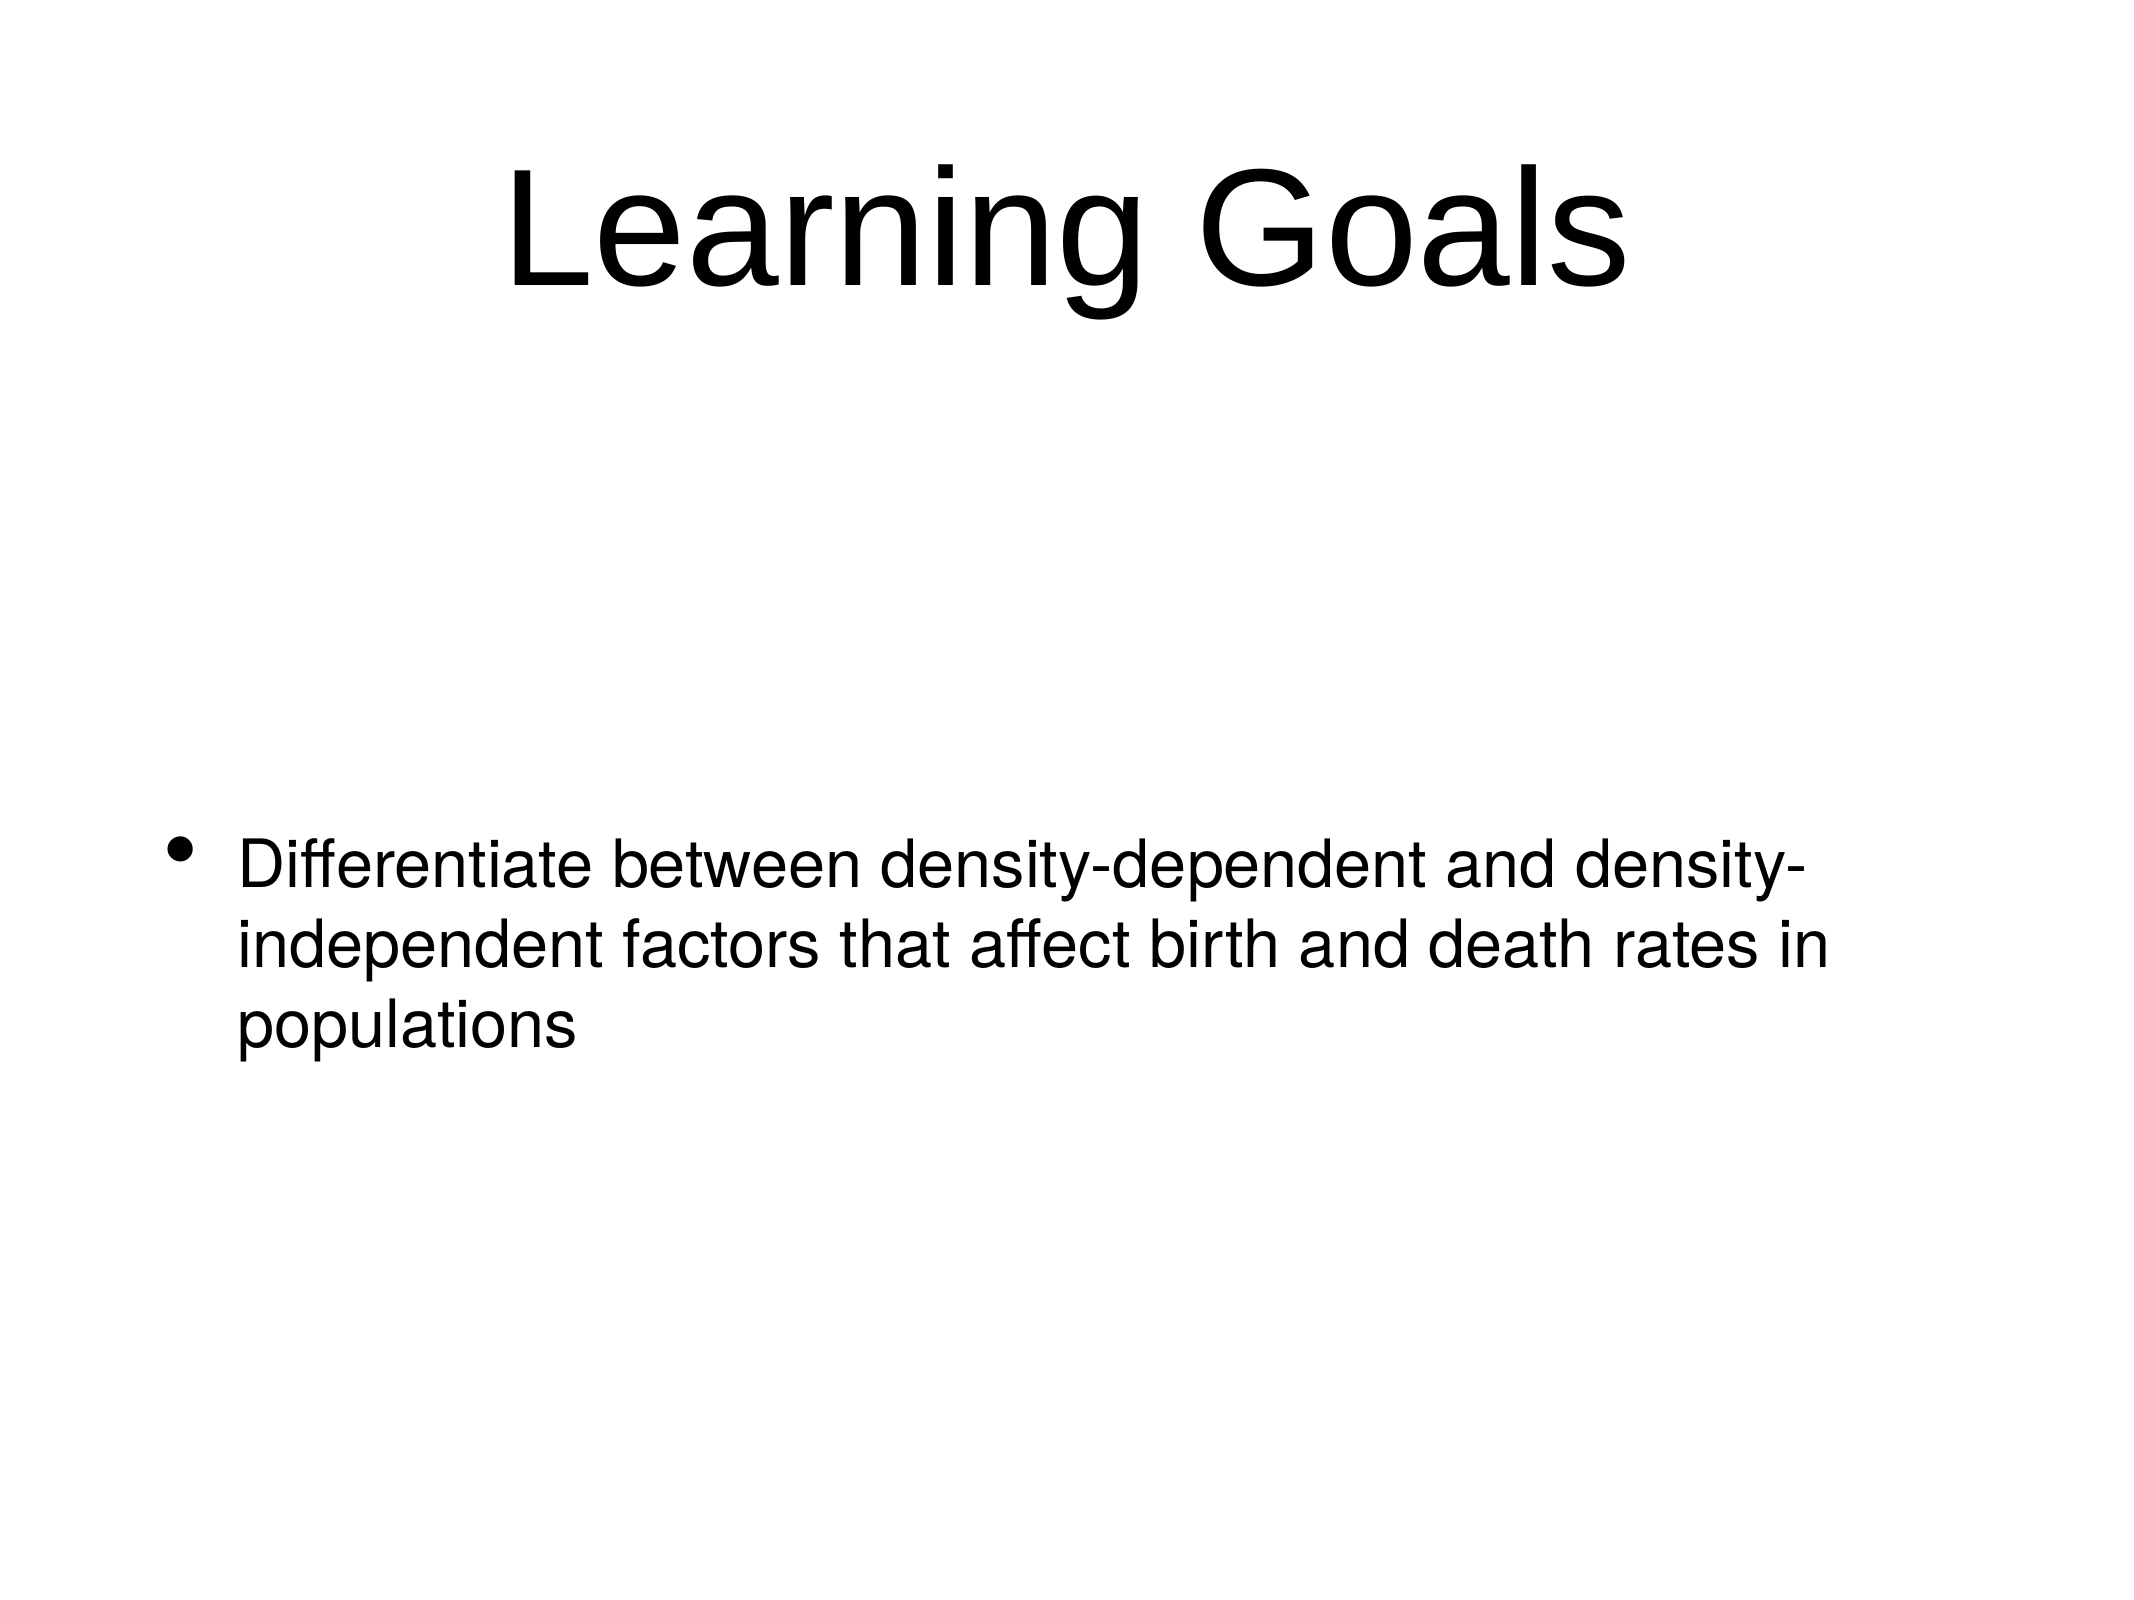

# Learning Goals
Differentiate between density-dependent and density-independent factors that affect birth and death rates in populations